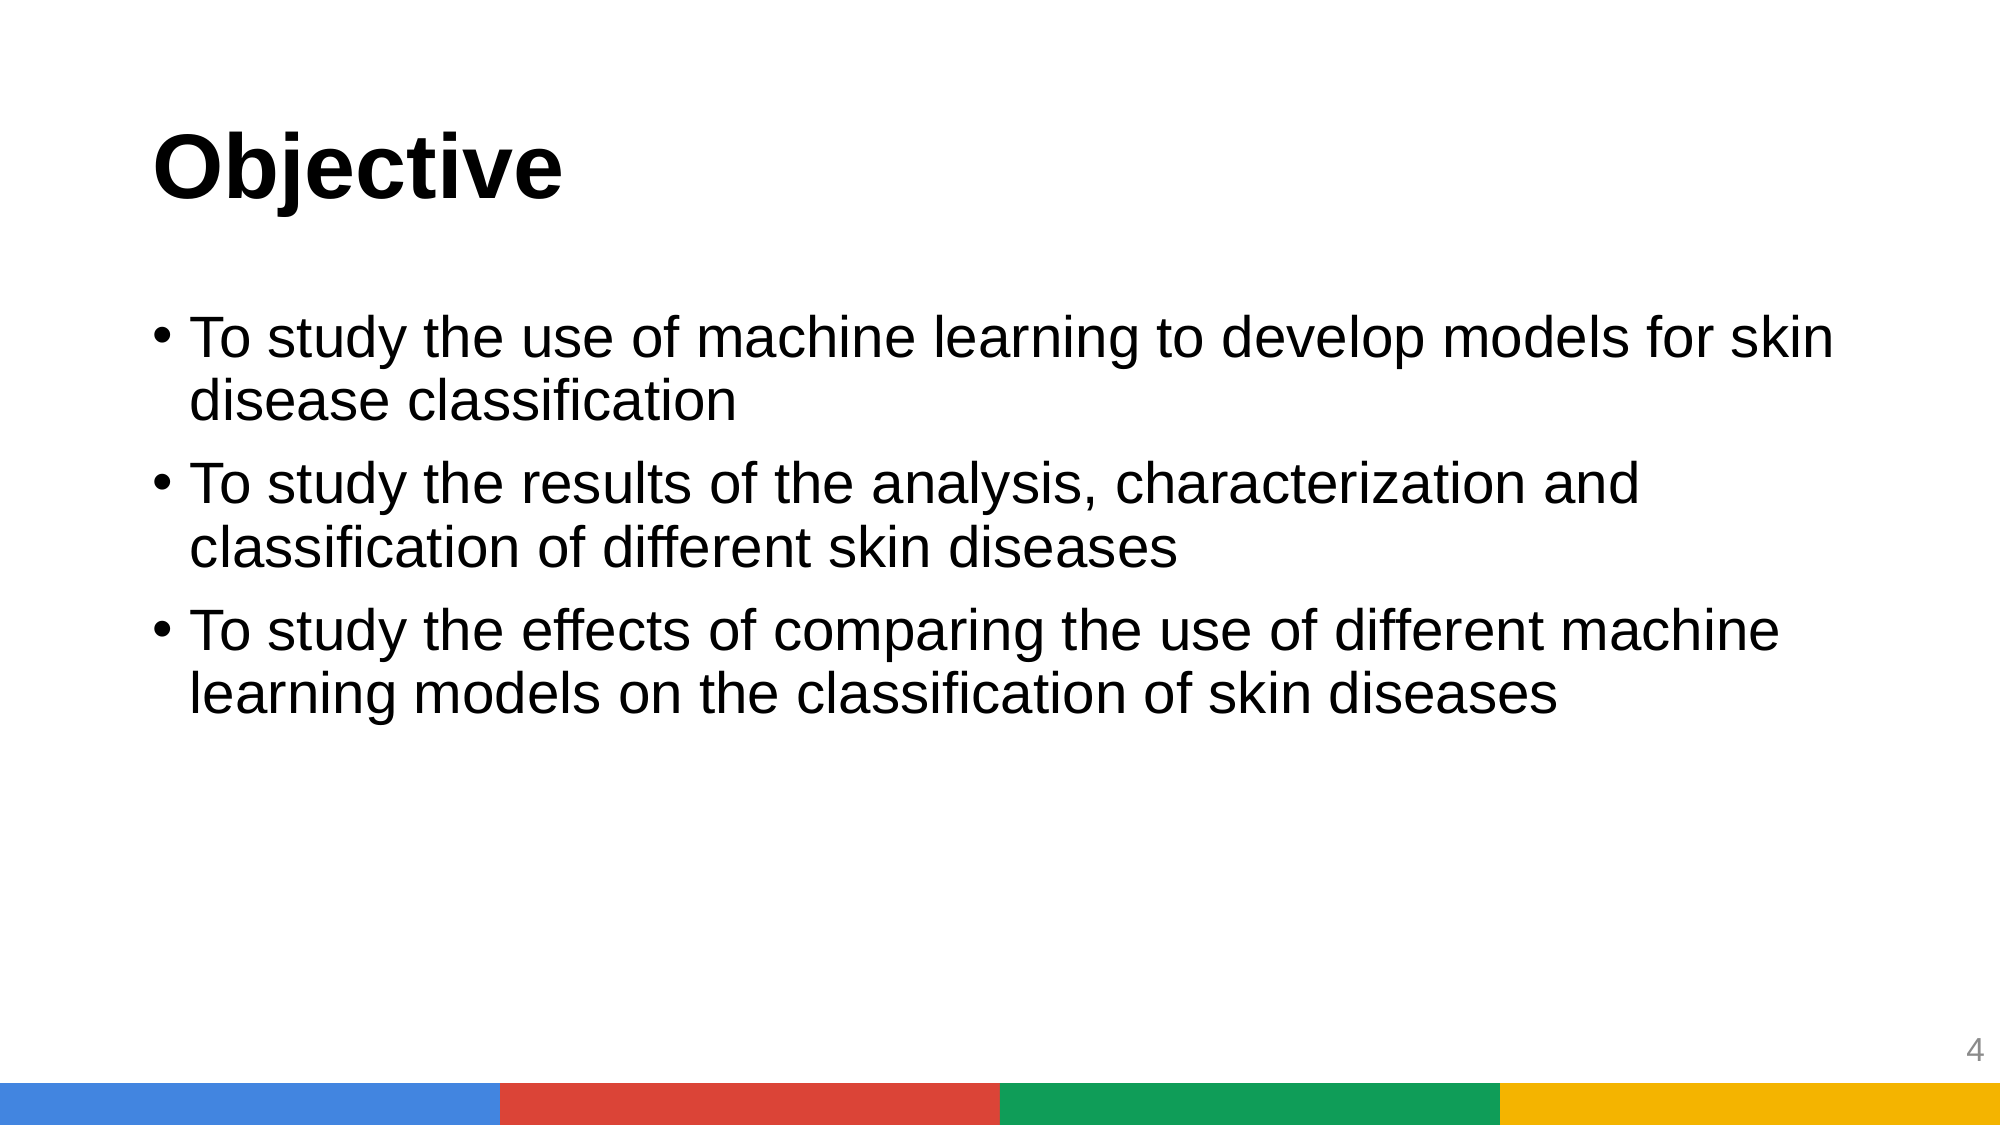

# Objective
To study the use of machine learning to develop models for skin disease classification
To study the results of the analysis, characterization and classification of different skin diseases
To study the effects of comparing the use of different machine learning models on the classification of skin diseases

4